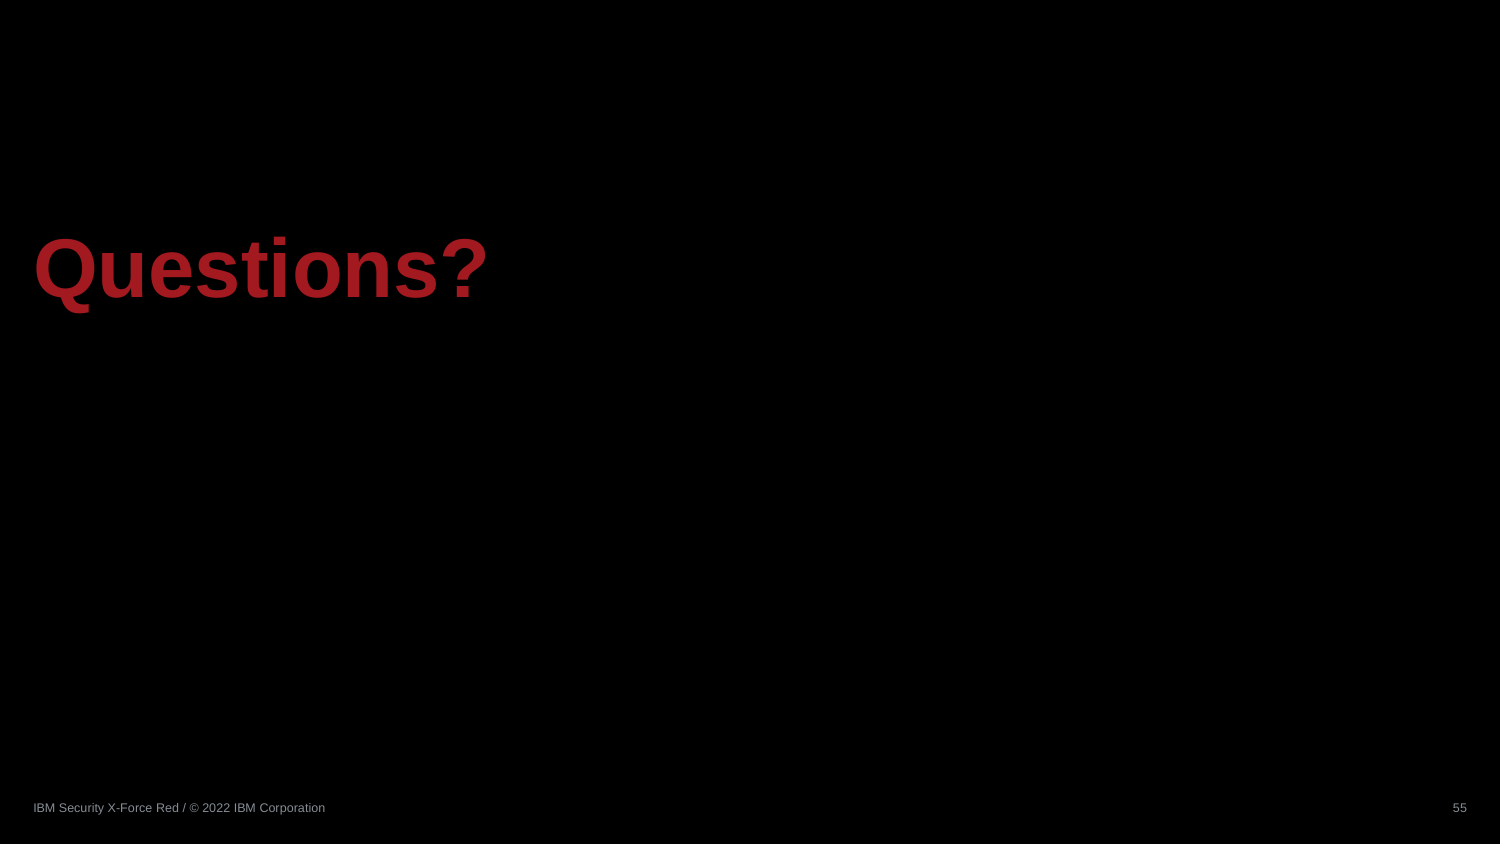

# Questions?
IBM Security X-Force Red / © 2022 IBM Corporation
55